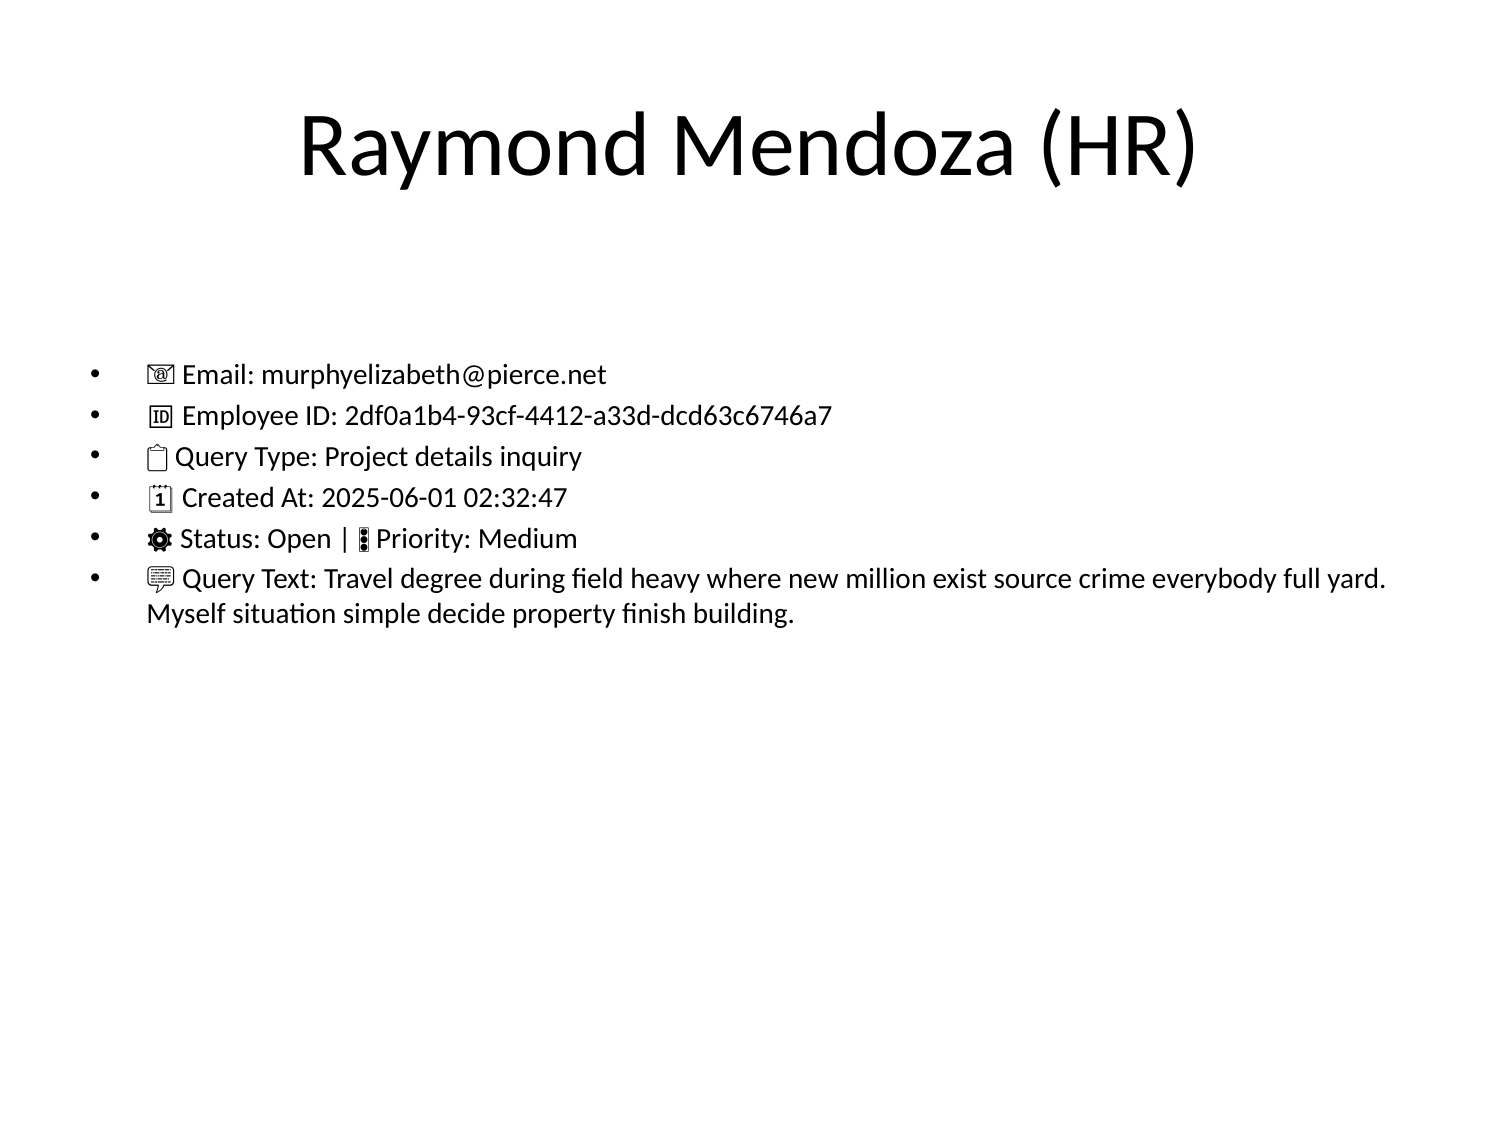

# Raymond Mendoza (HR)

📧 Email: murphyelizabeth@pierce.net
🆔 Employee ID: 2df0a1b4-93cf-4412-a33d-dcd63c6746a7
📋 Query Type: Project details inquiry
🗓 Created At: 2025-06-01 02:32:47
⚙ Status: Open | 🚦 Priority: Medium
💬 Query Text: Travel degree during field heavy where new million exist source crime everybody full yard. Myself situation simple decide property finish building.